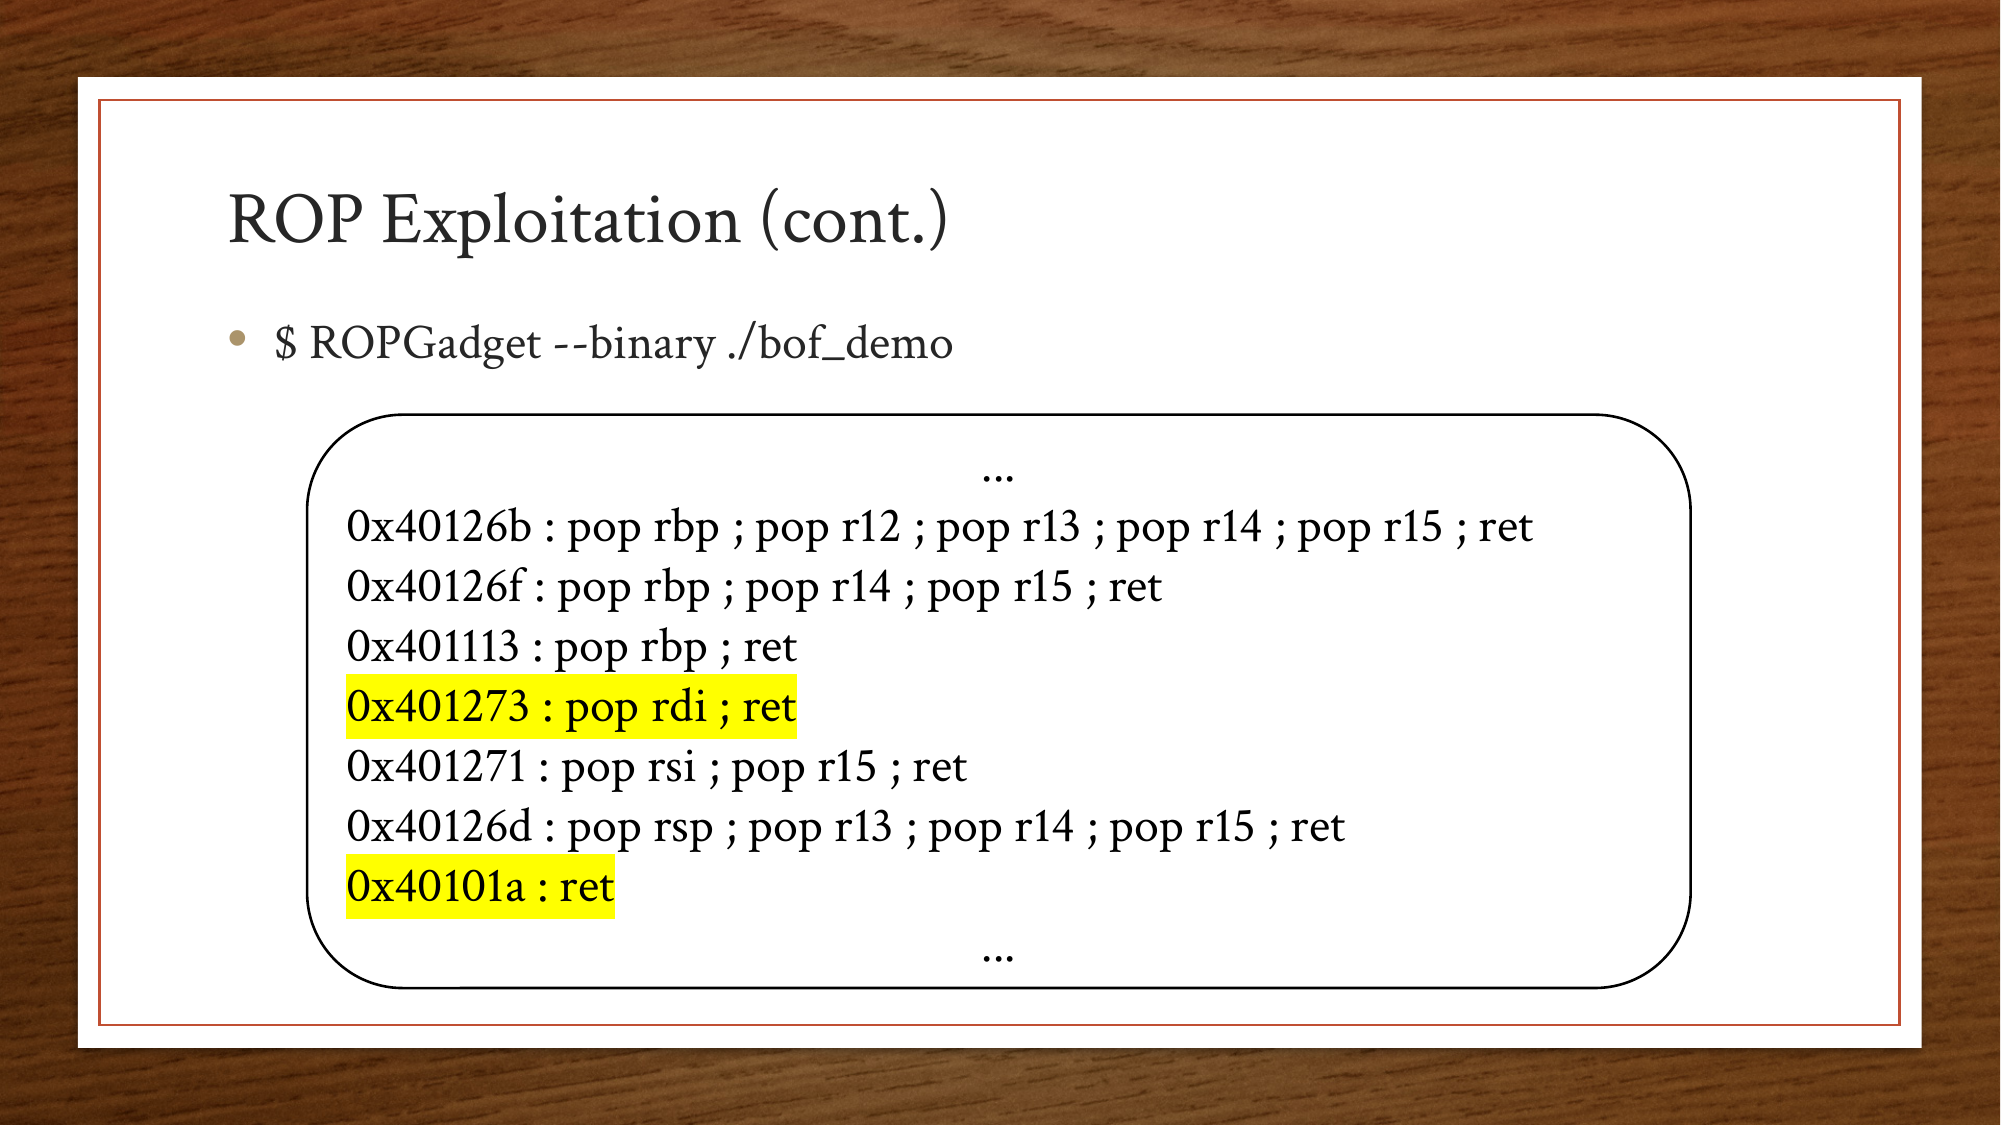

# ROP Exploitation (cont.)
$ ROPGadget --binary ./bof_demo

...
0x40126b : pop rbp ; pop r12 ; pop r13 ; pop r14 ; pop r15 ; ret
0x40126f : pop rbp ; pop r14 ; pop r15 ; ret
0x401113 : pop rbp ; ret
0x401273 : pop rdi ; ret
0x401271 : pop rsi ; pop r15 ; ret
0x40126d : pop rsp ; pop r13 ; pop r14 ; pop r15 ; ret
0x40101a : ret
...